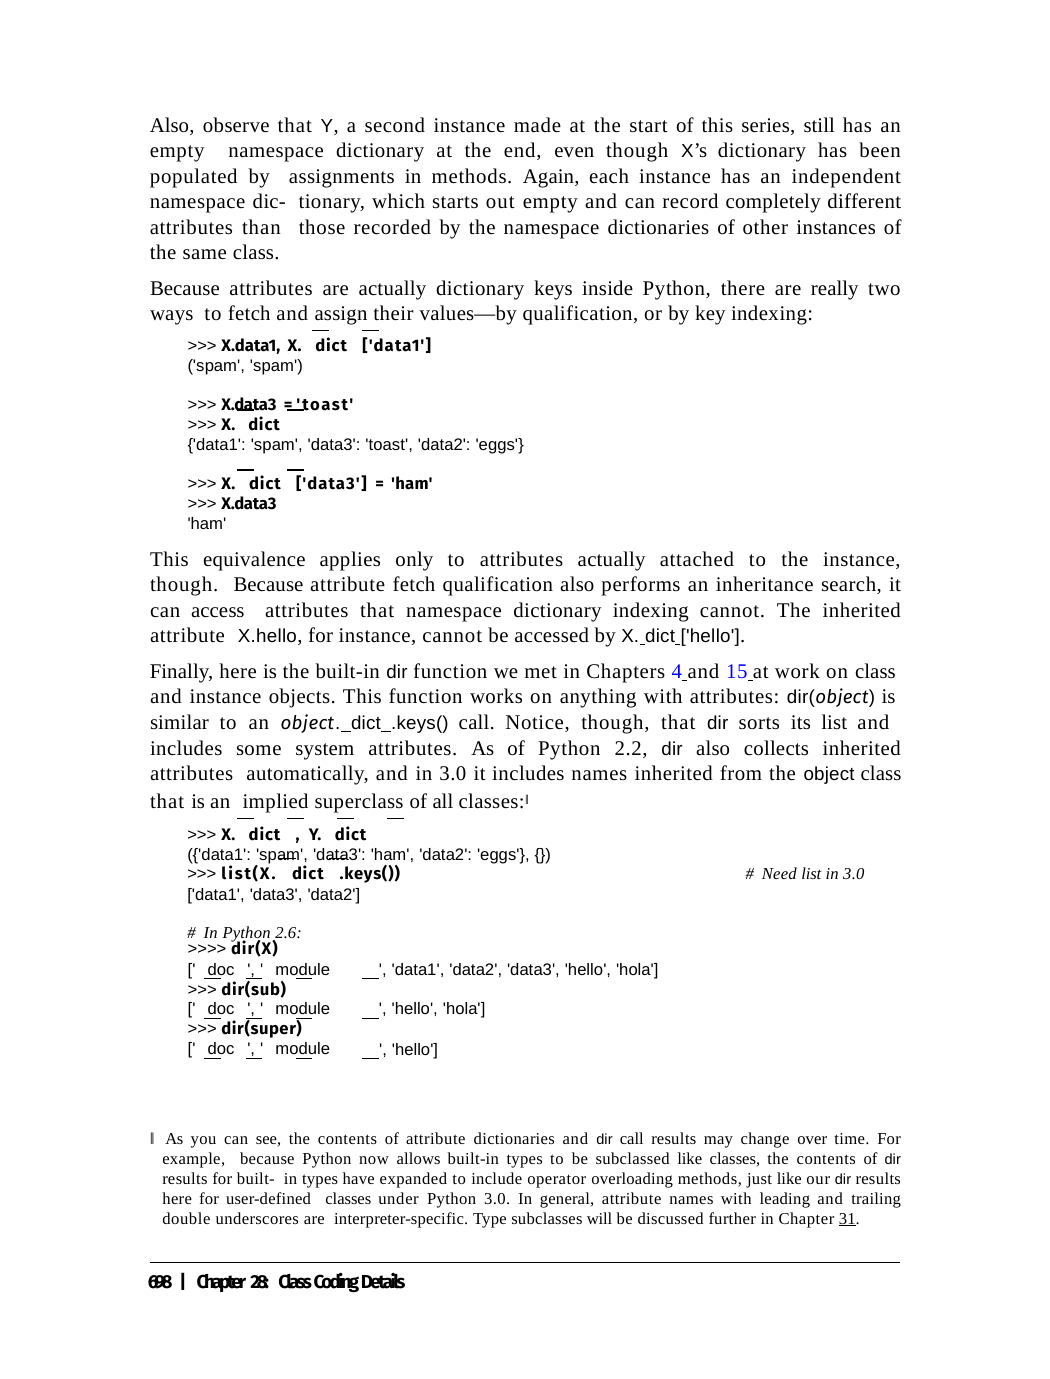

Also, observe that Y, a second instance made at the start of this series, still has an empty  namespace dictionary at the end, even though X’s dictionary has been populated by  assignments in methods. Again, each instance has an independent namespace dic-  tionary, which starts out empty and can record completely different attributes than  those recorded by the namespace dictionaries of other instances of the same class.
Because attributes are actually dictionary keys inside Python, there are really two ways  to fetch and assign their values—by qualification, or by key indexing:
>>> X.data1, X.   dict  ['data1']
('spam', 'spam')

>>> X.data3 = 'toast'
>>> X.   dict
{'data1': 'spam', 'data3': 'toast', 'data2': 'eggs'}

>>> X.   dict  ['data3'] = 'ham'
>>> X.data3
'ham'
This equivalence applies only to attributes actually attached to the instance, though.  Because attribute fetch qualification also performs an inheritance search, it can access  attributes that namespace dictionary indexing cannot. The inherited attribute  X.hello, for instance, cannot be accessed by X. dict ['hello'].
Finally, here is the built-in dir function we met in Chapters 4 and 15 at work on class  and instance objects. This function works on anything with attributes: dir(object) is  similar to an object. dict .keys() call. Notice, though, that dir sorts its list and  includes some system attributes. As of Python 2.2, dir also collects inherited attributes  automatically, and in 3.0 it includes names inherited from the object class that is an  implied superclass of all classes:‖
>>> X.   dict  , Y.   dict
({'data1': 'spam', 'data3': 'ham', 'data2': 'eggs'}, {})
>>> list(X.  dict  .keys())	# Need list in 3.0
['data1', 'data3', 'data2']

# In Python 2.6:

>>>> dir(X)
[' doc ', ' module
>>> dir(sub)
[' doc ', ' module
>>> dir(super)
[' doc ', ' module
', 'data1', 'data2', 'data3', 'hello', 'hola']

', 'hello', 'hola']

', 'hello']

‖ As you can see, the contents of attribute dictionaries and dir call results may change over time. For example,  because Python now allows built-in types to be subclassed like classes, the contents of dir results for built-  in types have expanded to include operator overloading methods, just like our dir results here for user-defined  classes under Python 3.0. In general, attribute names with leading and trailing double underscores are  interpreter-specific. Type subclasses will be discussed further in Chapter 31.

698  |  Chapter 28:  Class Coding Details